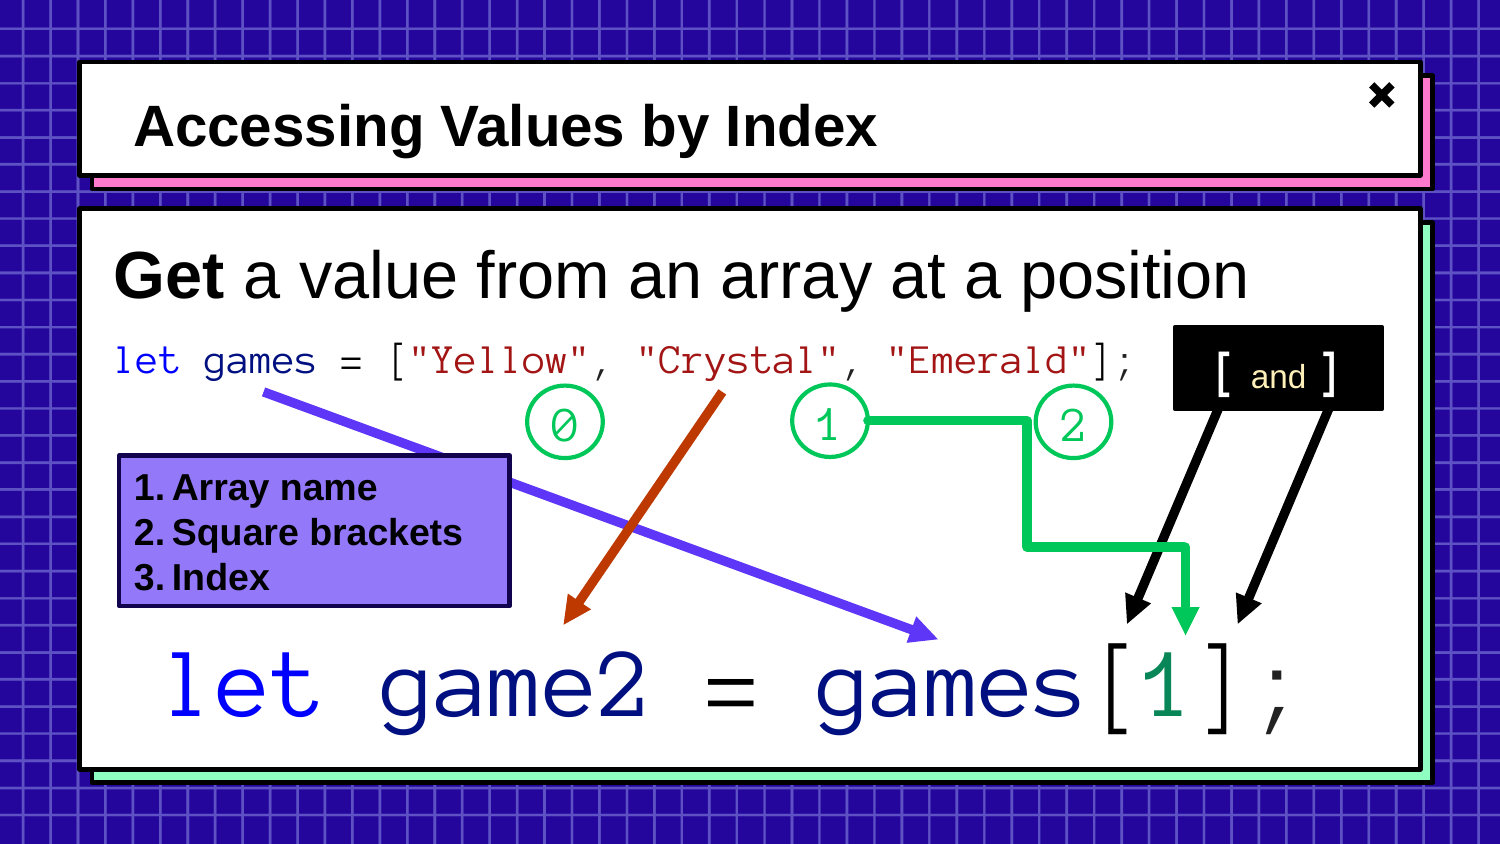

# Accessing Values by Index
Get a value from an array at a position
let games = ["Yellow", "Crystal", "Emerald"];
[ and ]
1
0
2
Array name
Square brackets
Index
let game2 = games[1];